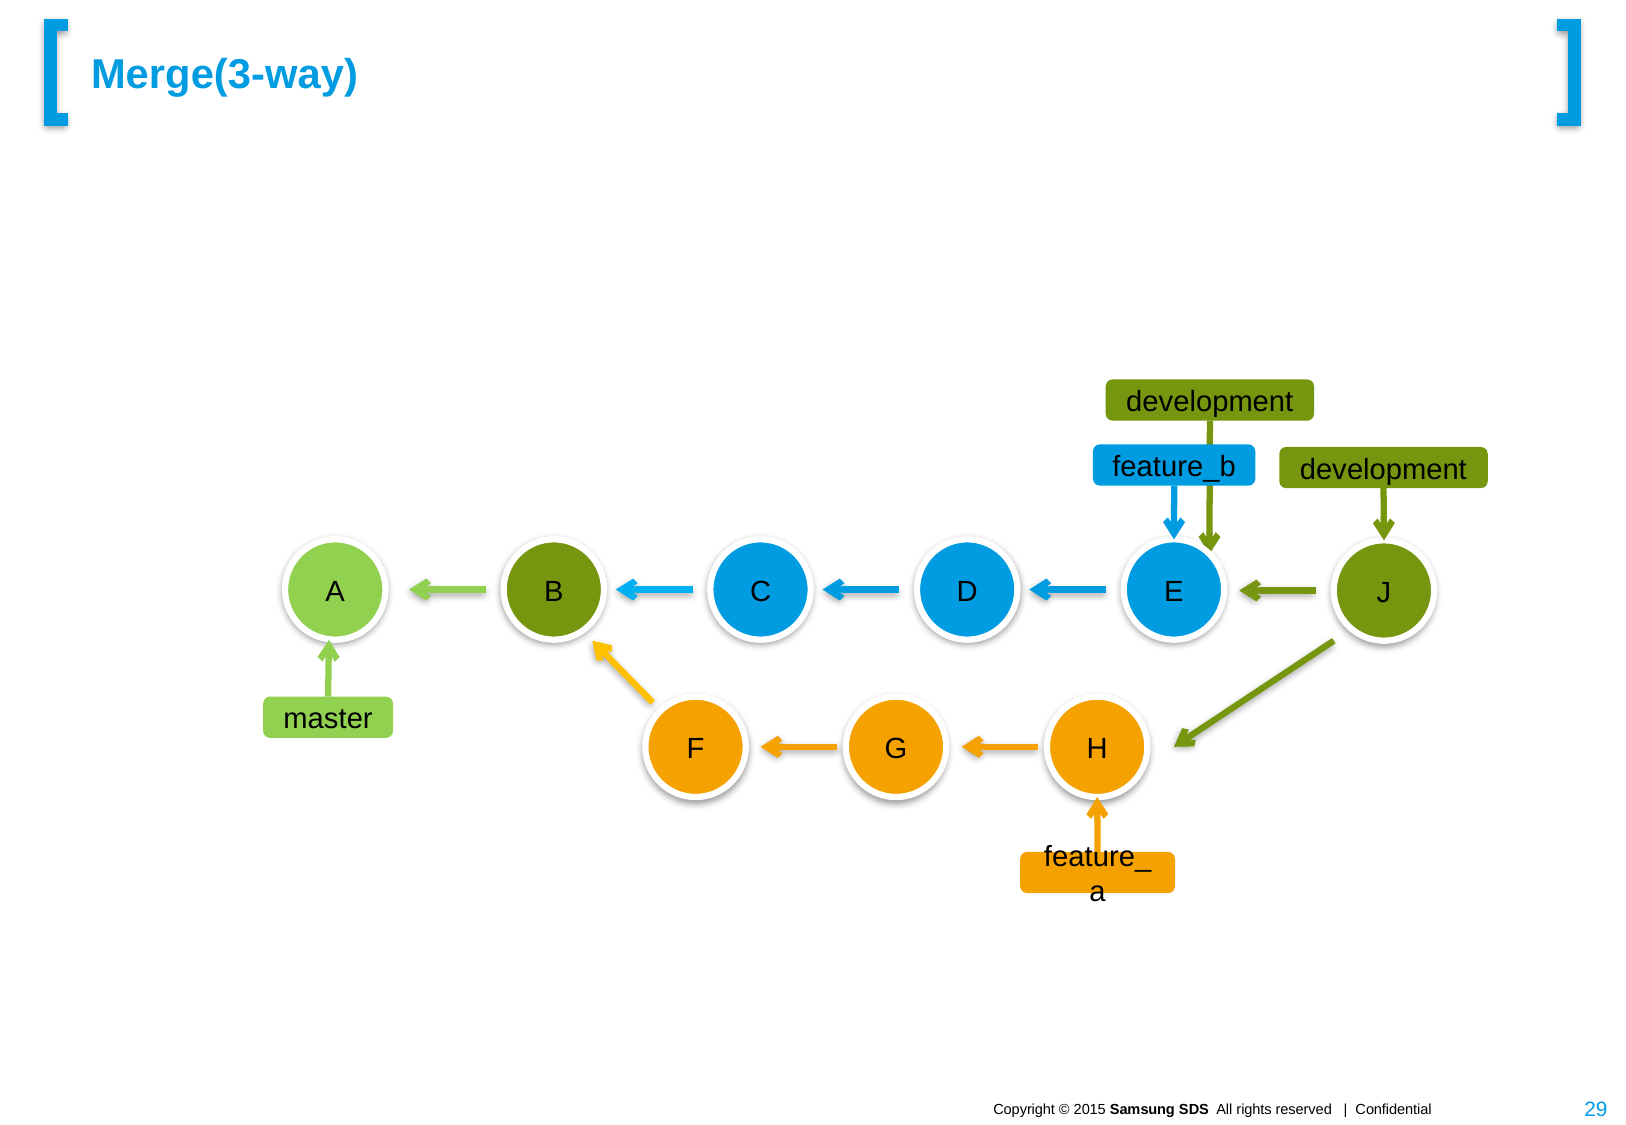

# Merge(3-way)
development
feature_b
development
A
B
C
D
E
J
master
F
G
H
feature_a